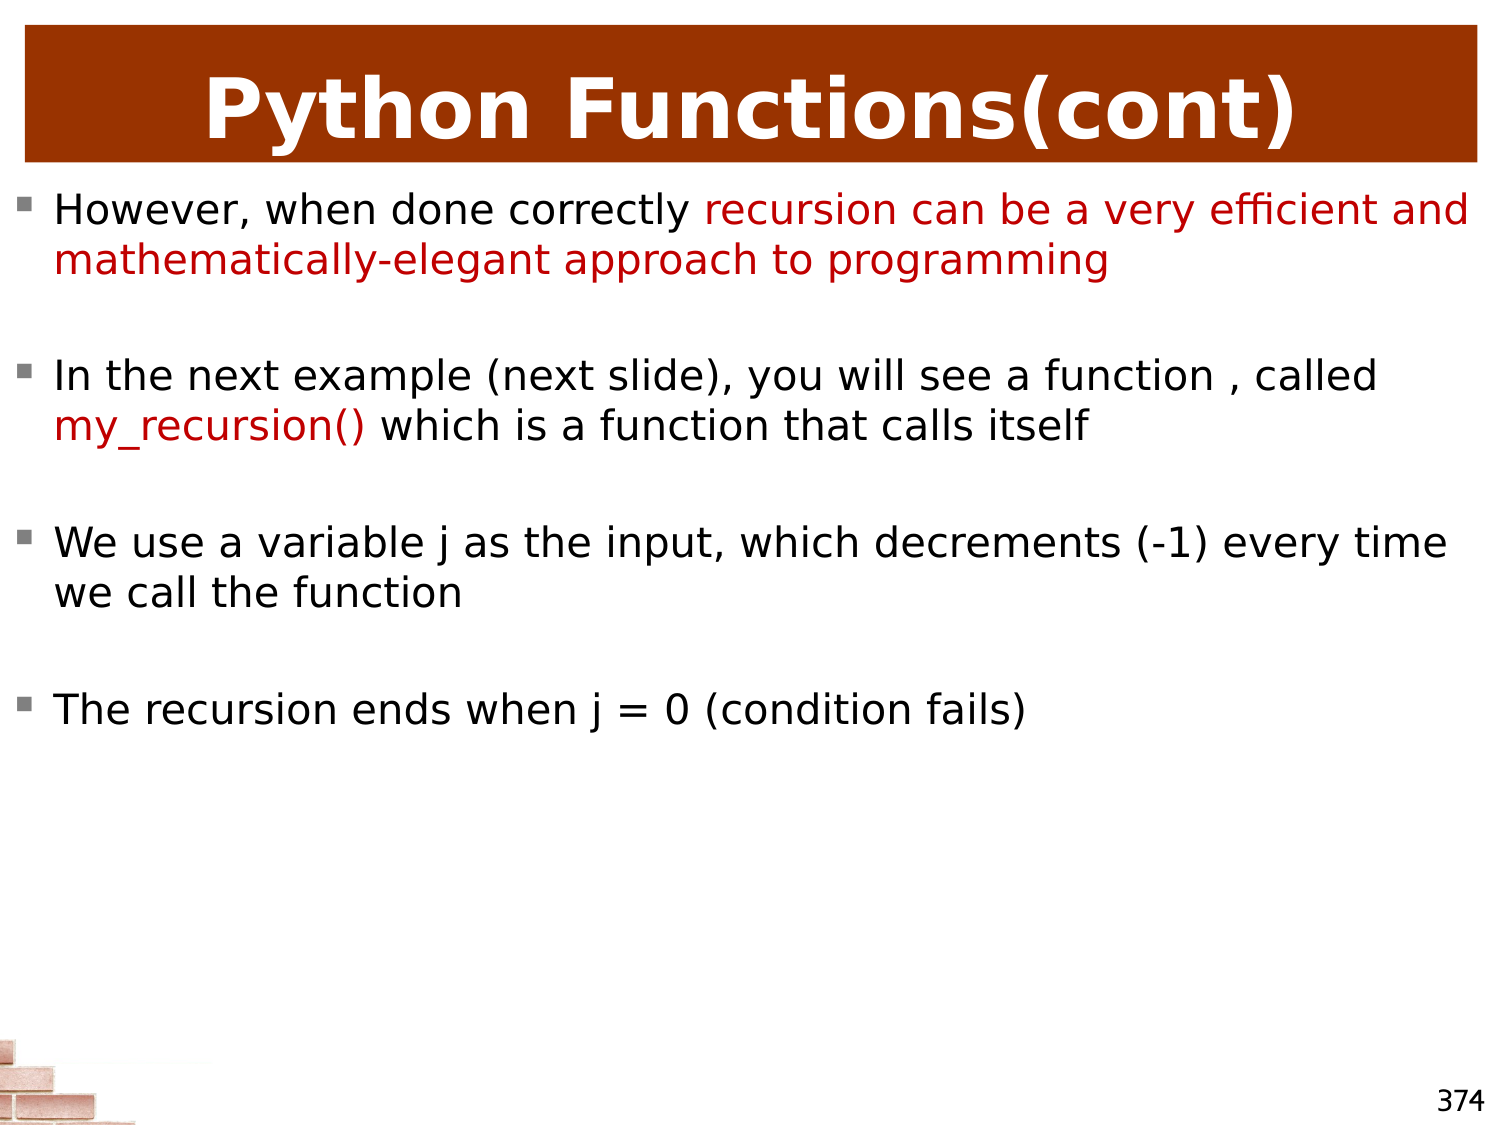

# Python Functions(cont)
However, when done correctly recursion can be a very efficient and mathematically-elegant approach to programming

In the next example (next slide), you will see a function , called  my_recursion() which is a function that calls itself

We use a variable j as the input, which decrements (-1) every time we call the function

The recursion ends when j = 0 (condition fails)

374